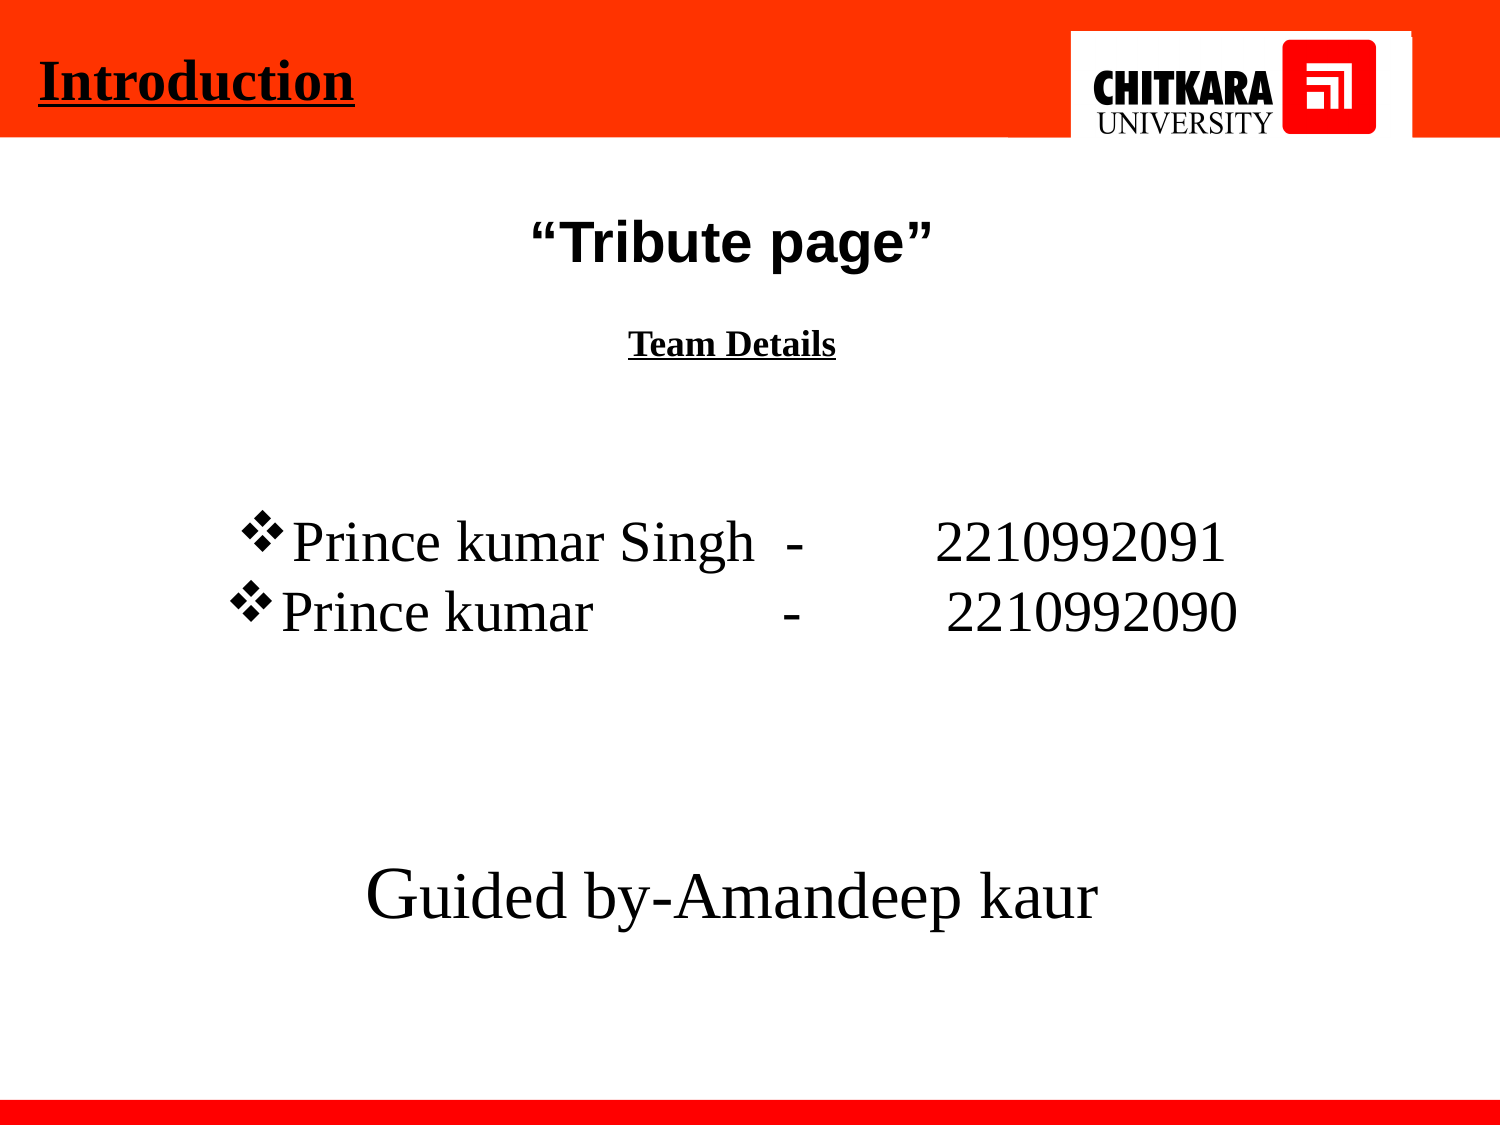

Introduction
“Tribute page”

Team Details

Prince kumar Singh  -         2210992091
Prince kumar             -          2210992090

Guided by-Amandeep kaur